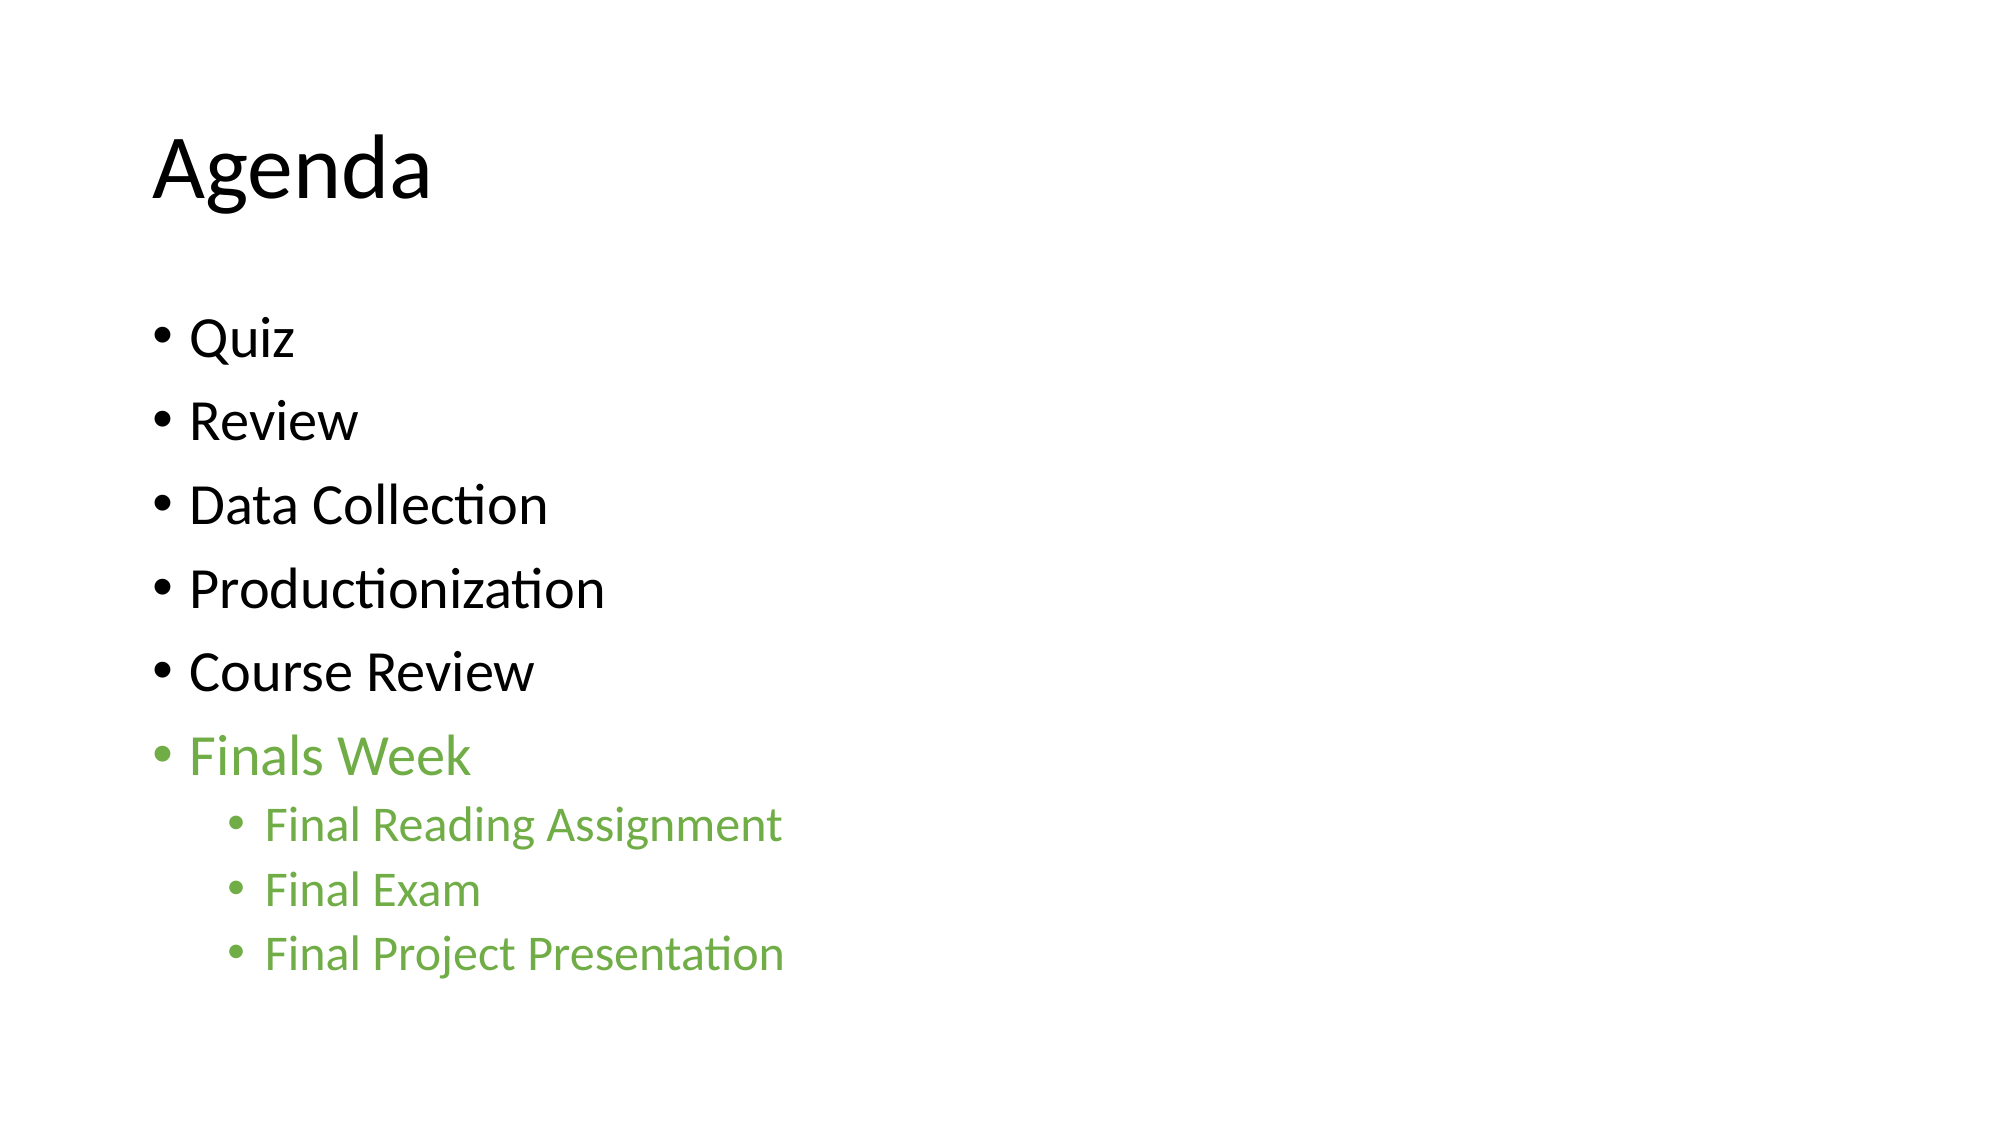

# Agenda
Quiz
Review
Data Collection
Productionization
Course Review
Finals Week
Final Reading Assignment
Final Exam
Final Project Presentation